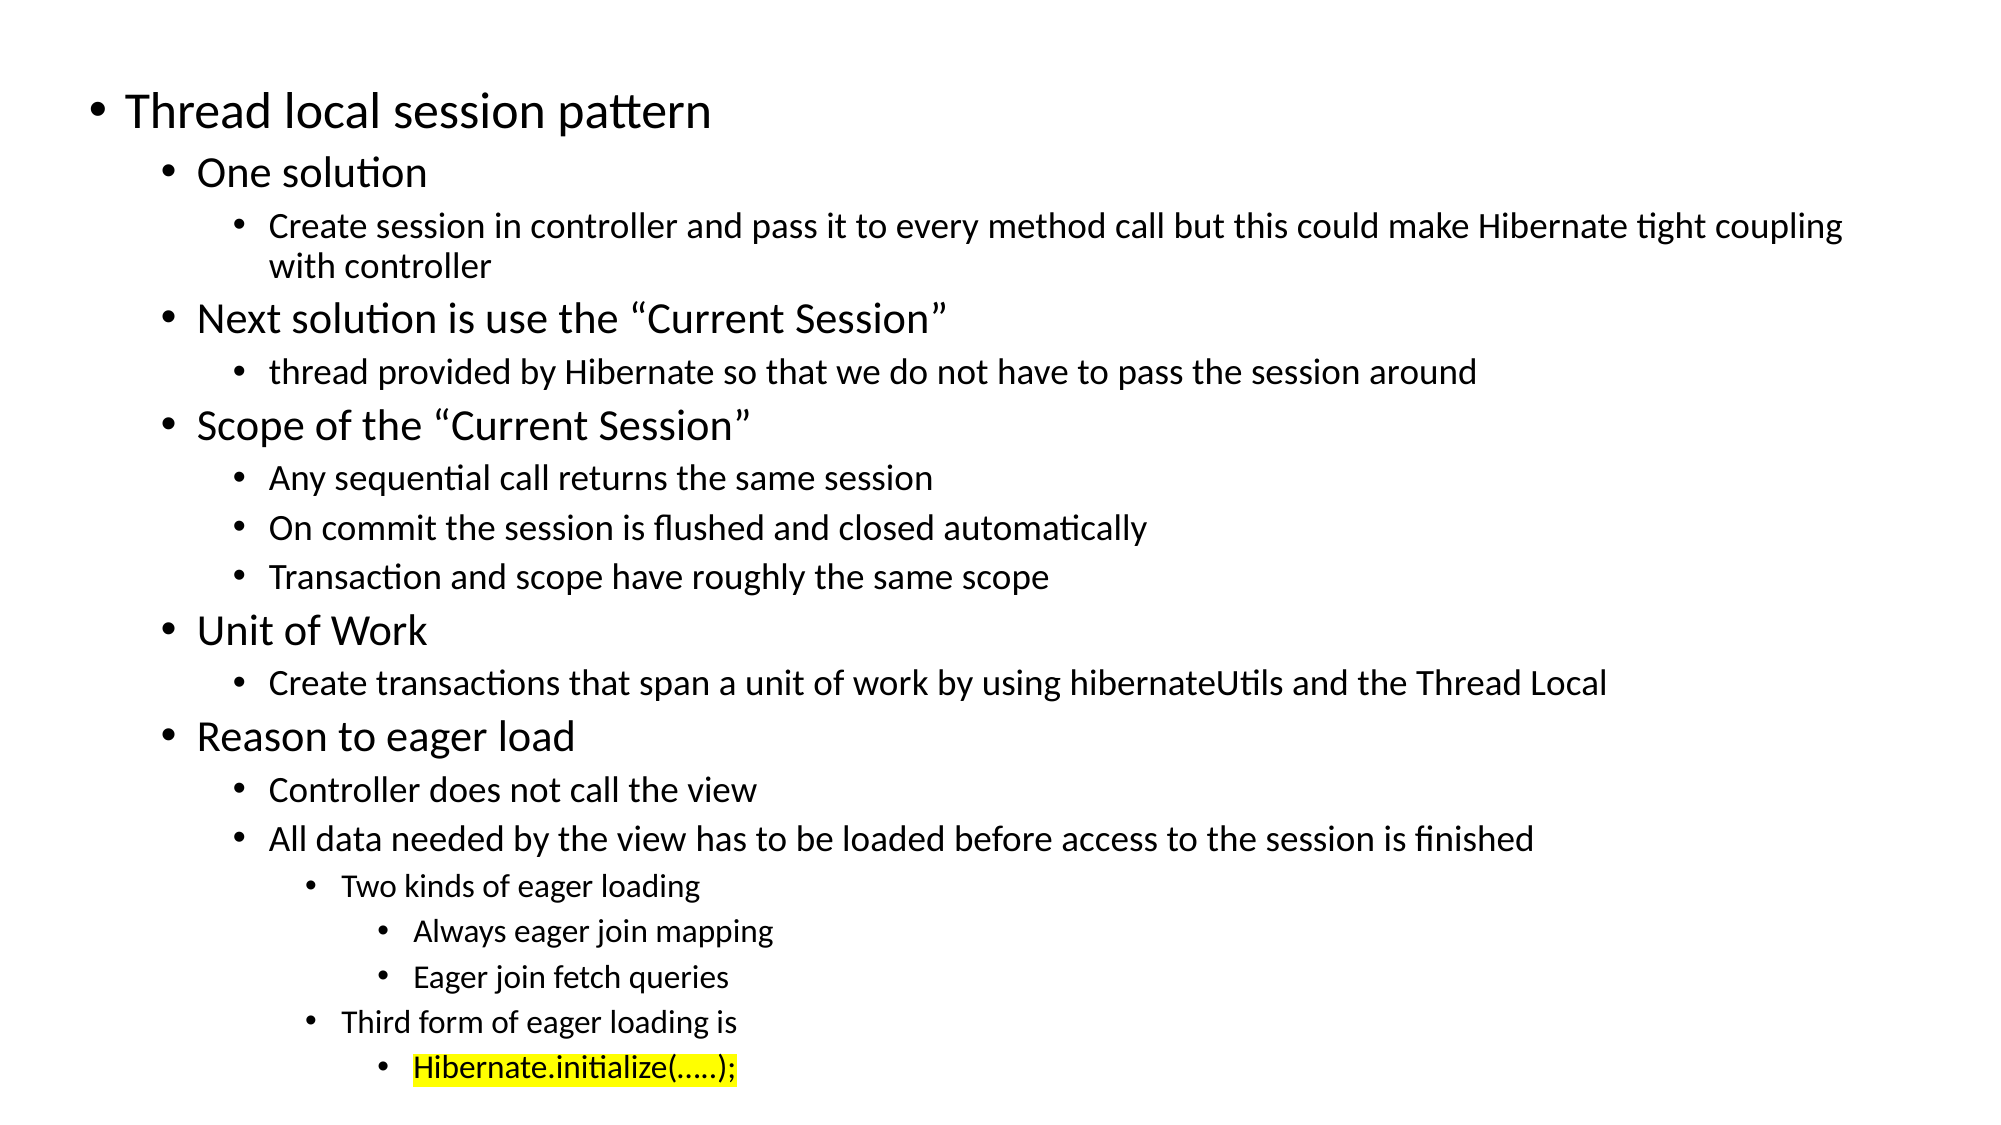

Thread local session pattern
One solution
Create session in controller and pass it to every method call but this could make Hibernate tight coupling with controller
Next solution is use the “Current Session”
thread provided by Hibernate so that we do not have to pass the session around
Scope of the “Current Session”
Any sequential call returns the same session
On commit the session is flushed and closed automatically
Transaction and scope have roughly the same scope
Unit of Work
Create transactions that span a unit of work by using hibernateUtils and the Thread Local
Reason to eager load
Controller does not call the view
All data needed by the view has to be loaded before access to the session is finished
Two kinds of eager loading
Always eager join mapping
Eager join fetch queries
Third form of eager loading is
Hibernate.initialize(…..);